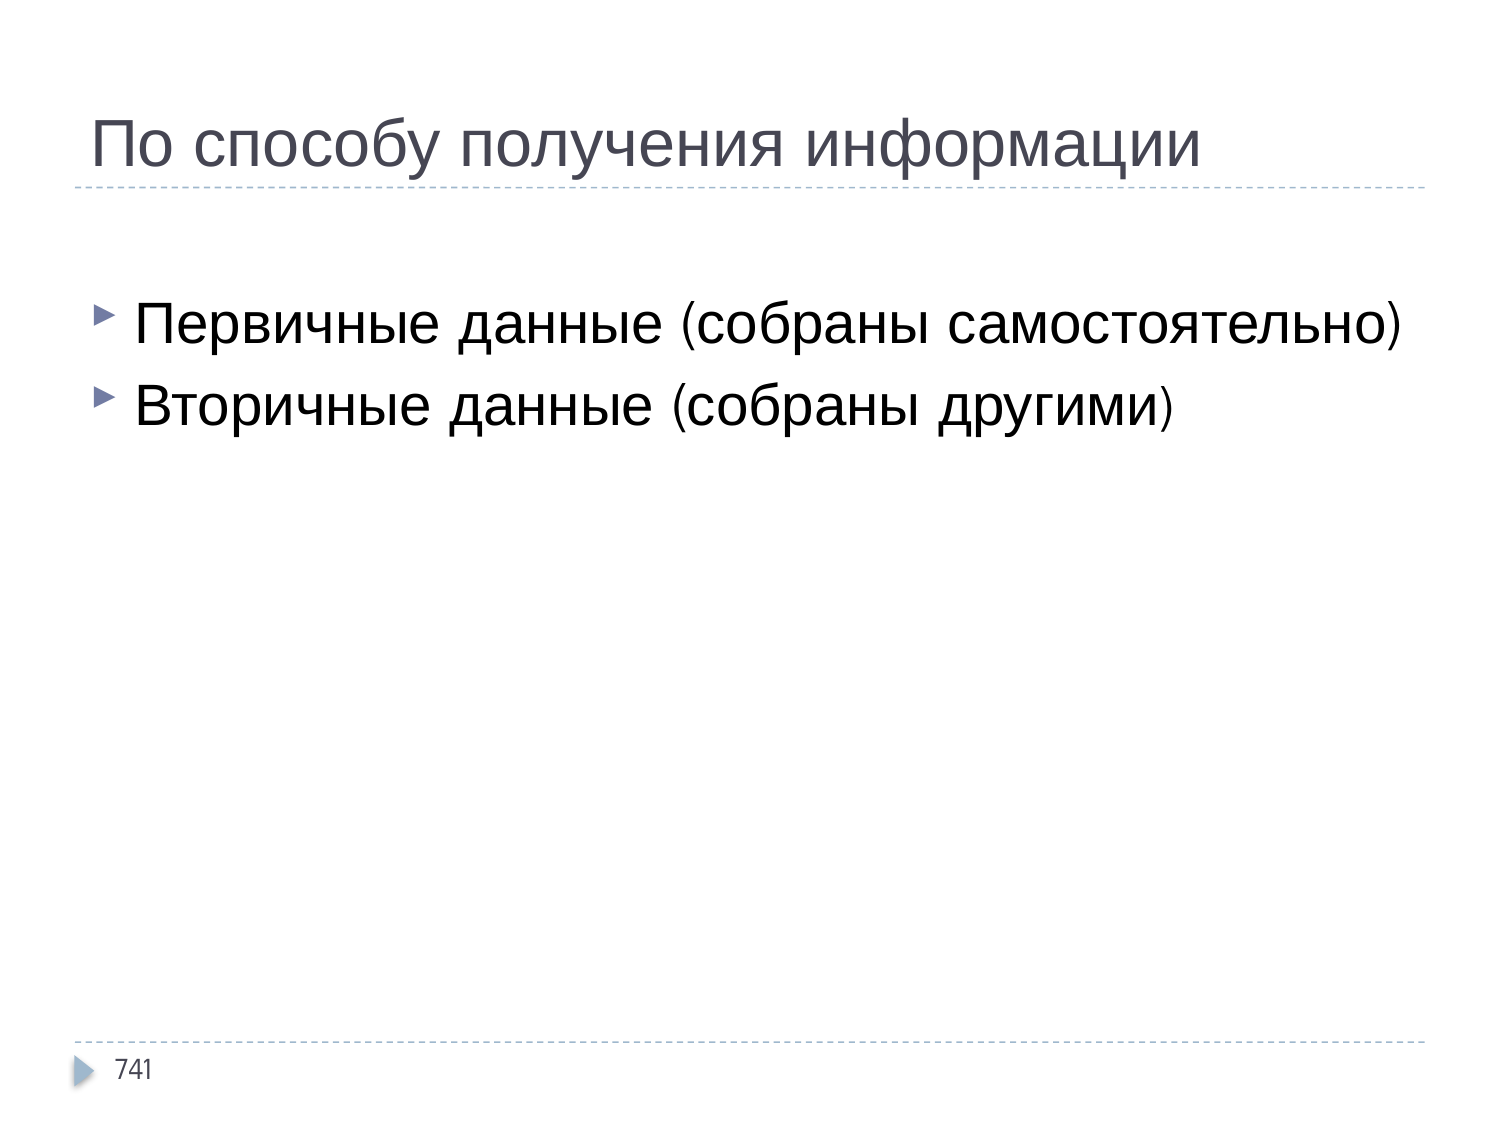

# По способу получения информации

Первичные данные (собраны самостоятельно)
Вторичные данные (собраны другими)
741